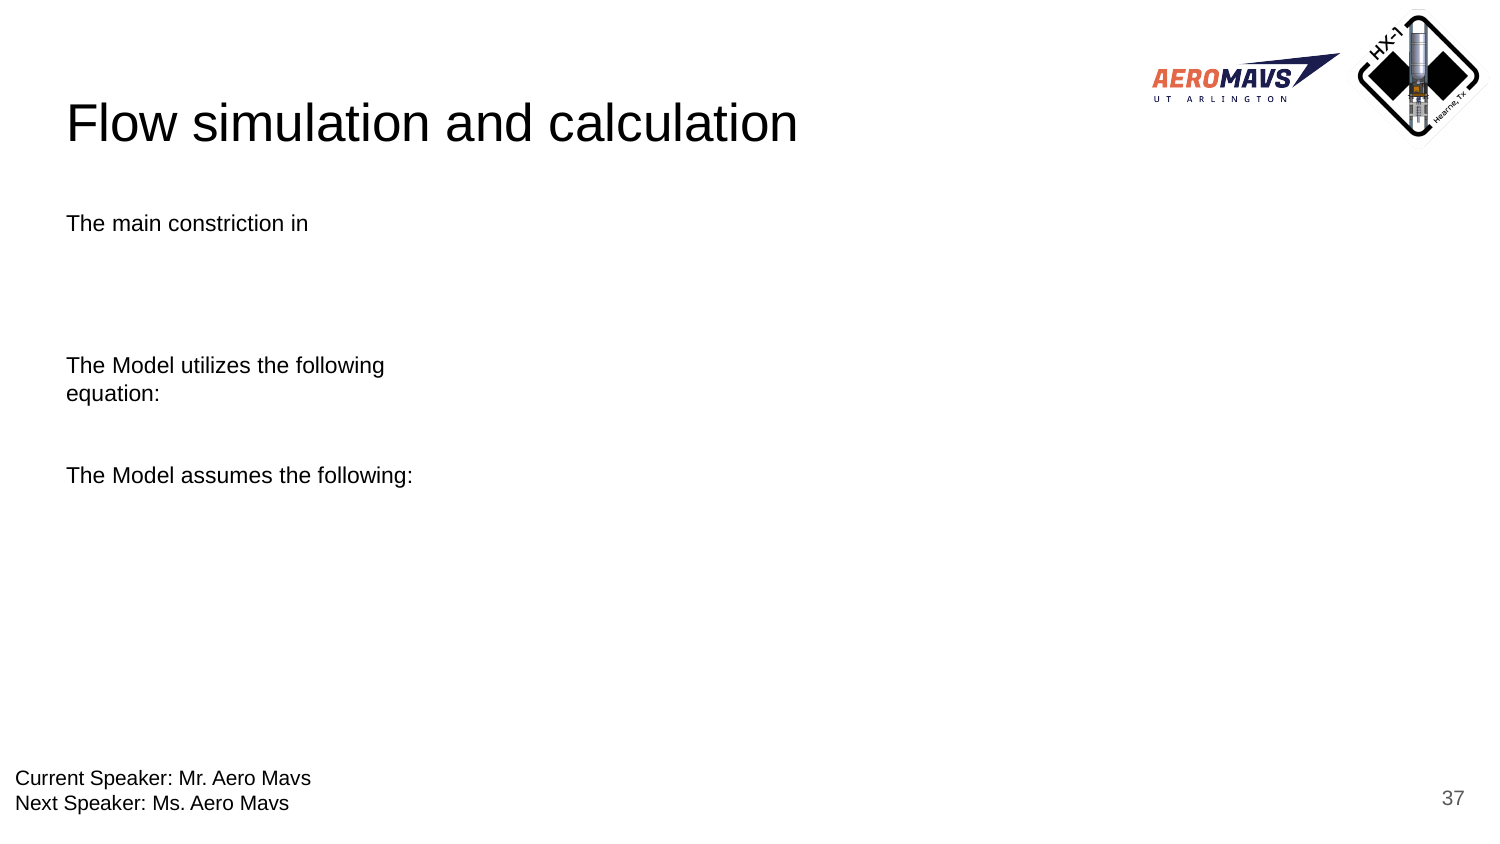

# Flow simulation and calculation
The main constriction in
The Model utilizes the following equation:
The Model assumes the following:
Current Speaker: Mr. Aero Mavs
Next Speaker: Ms. Aero Mavs
37